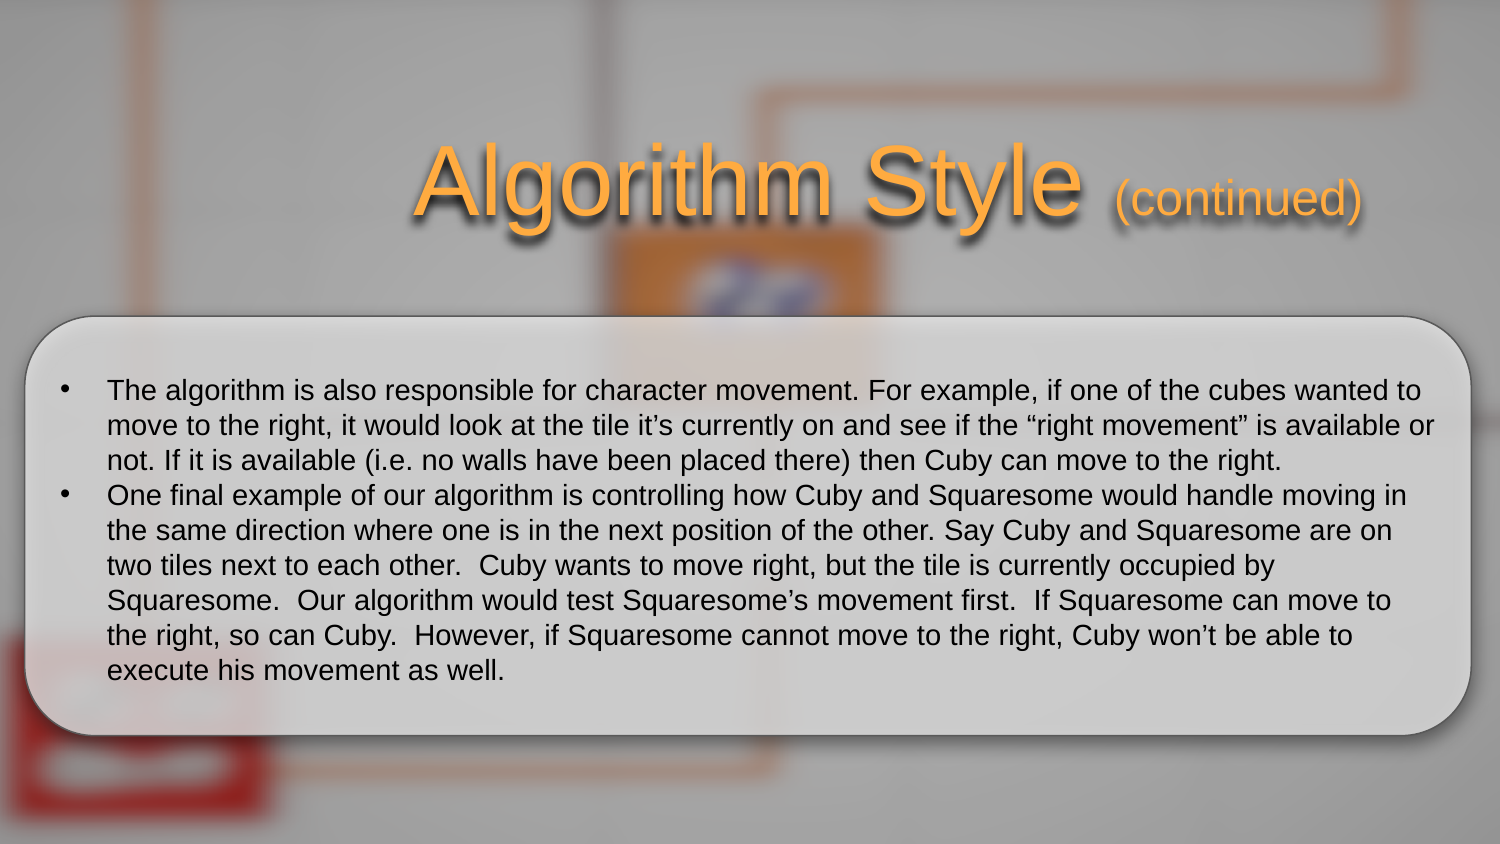

Algorithm Style (continued)

The algorithm is also responsible for character movement. For example, if one of the cubes wanted to move to the right, it would look at the tile it’s currently on and see if the “right movement” is available or not. If it is available (i.e. no walls have been placed there) then Cuby can move to the right.
One final example of our algorithm is controlling how Cuby and Squaresome would handle moving in the same direction where one is in the next position of the other. Say Cuby and Squaresome are on two tiles next to each other.  Cuby wants to move right, but the tile is currently occupied by Squaresome.  Our algorithm would test Squaresome’s movement first.  If Squaresome can move to the right, so can Cuby.  However, if Squaresome cannot move to the right, Cuby won’t be able to execute his movement as well.